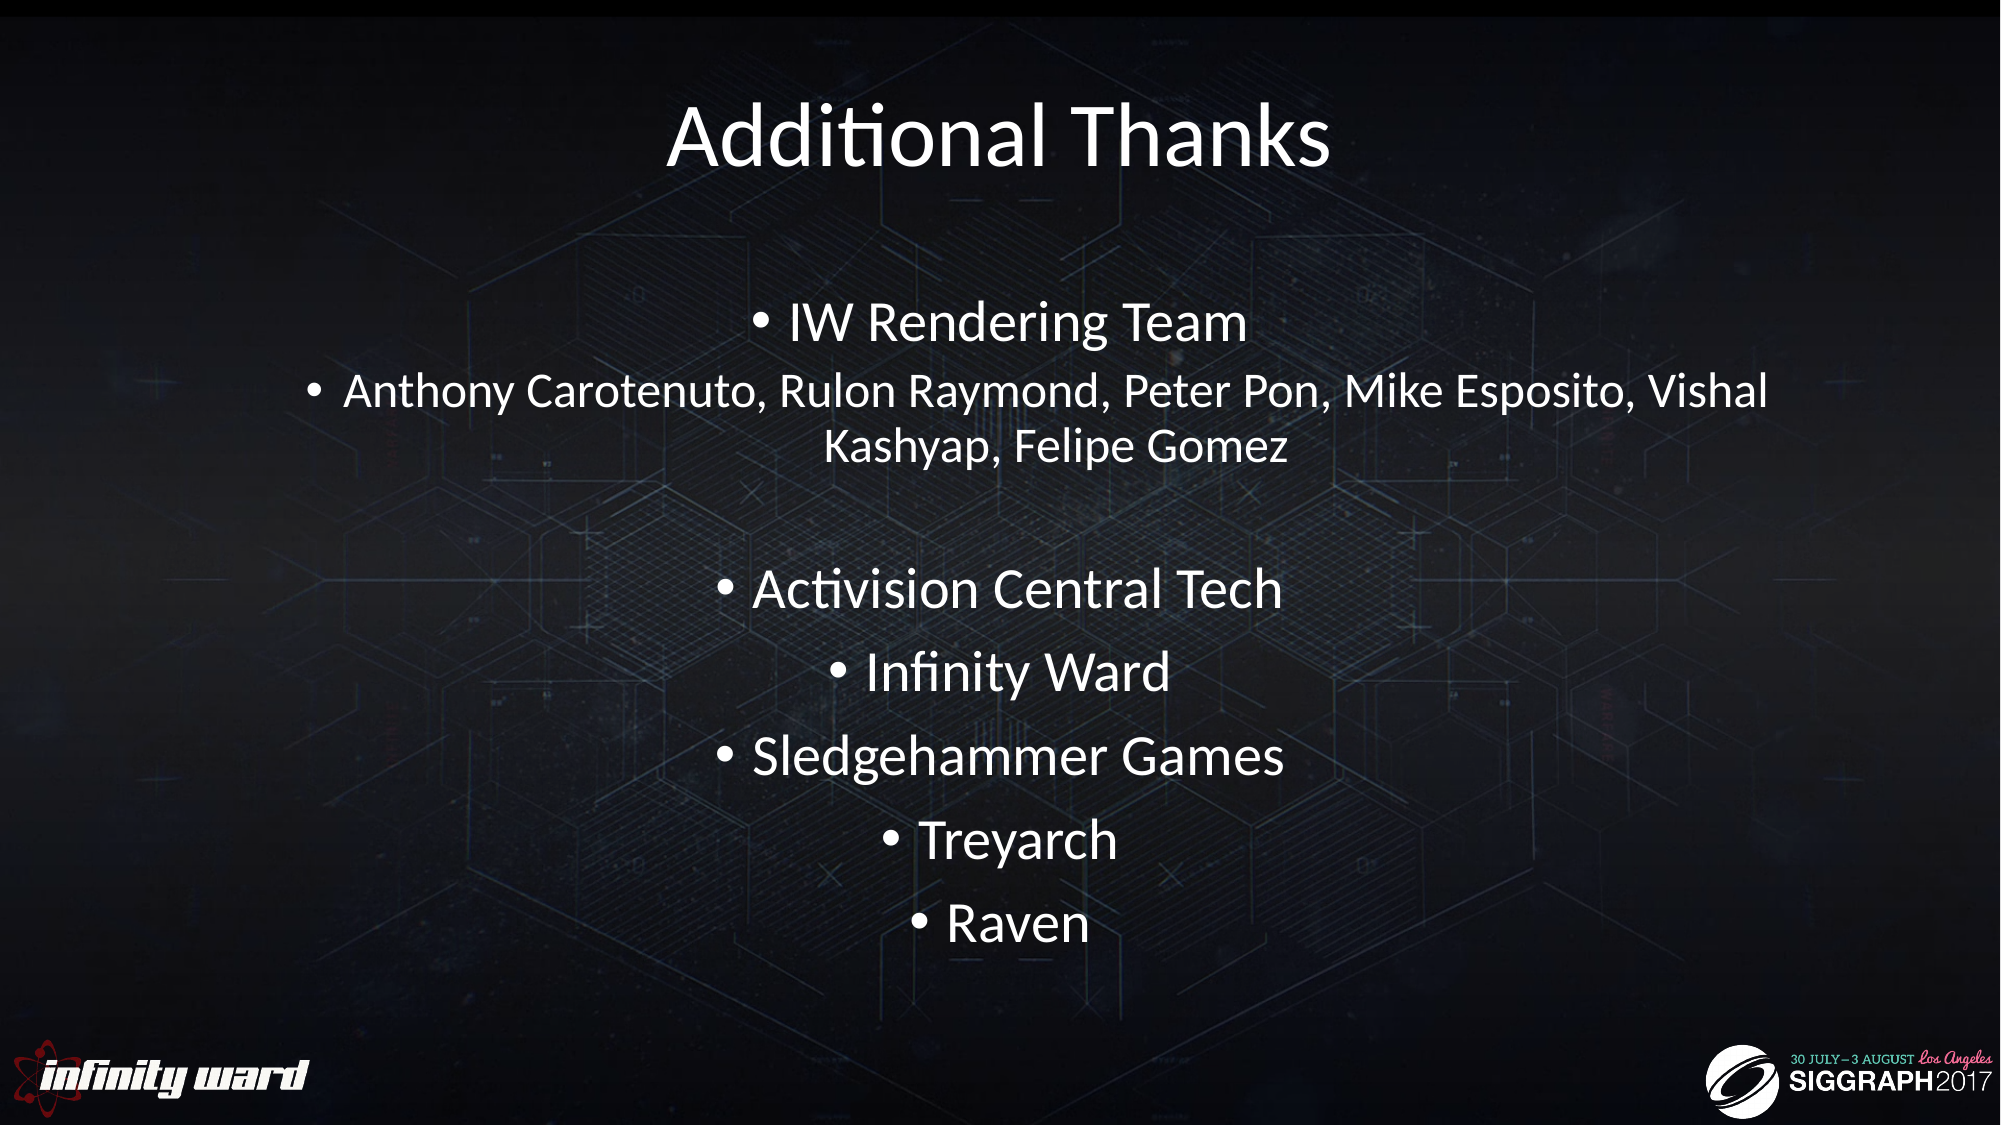

# Additional Thanks
IW Rendering Team
Anthony Carotenuto, Rulon Raymond, Peter Pon, Mike Esposito, Vishal Kashyap, Felipe Gomez

Activision Central Tech
Infinity Ward
Sledgehammer Games
Treyarch
Raven